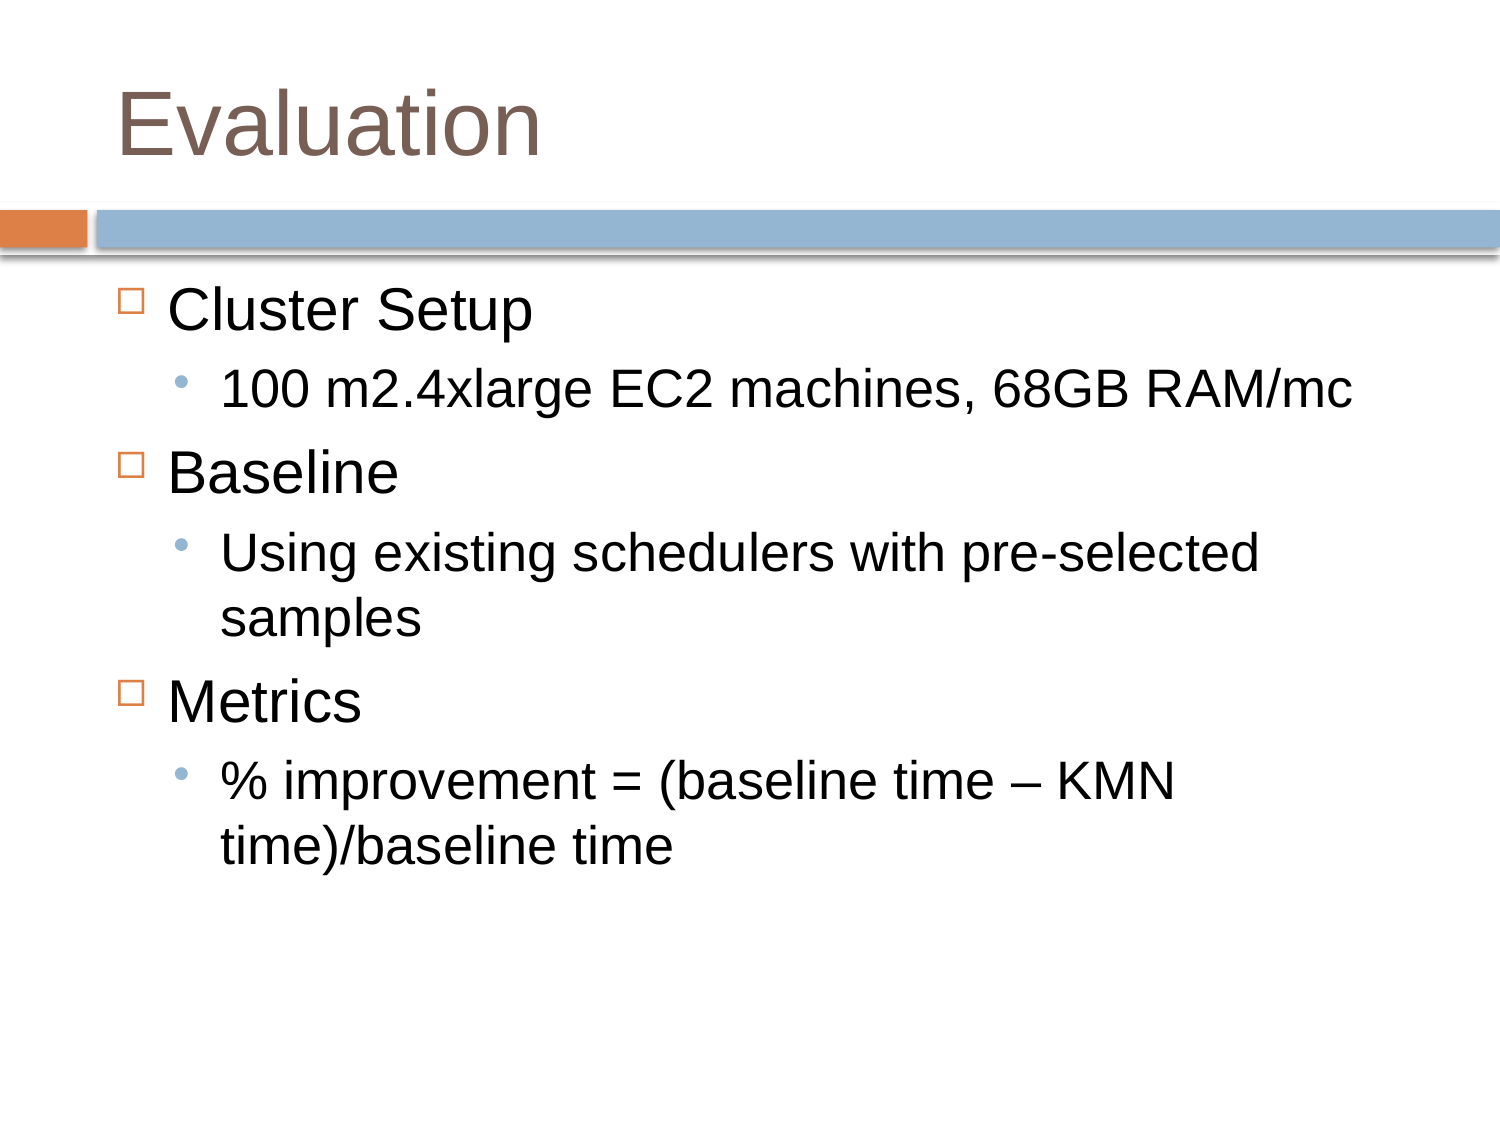

# Evaluation
Cluster Setup
100 m2.4xlarge EC2 machines, 68GB RAM/mc
Baseline
Using existing schedulers with pre-selected samples
Metrics
% improvement = (baseline time – KMN time)/baseline time